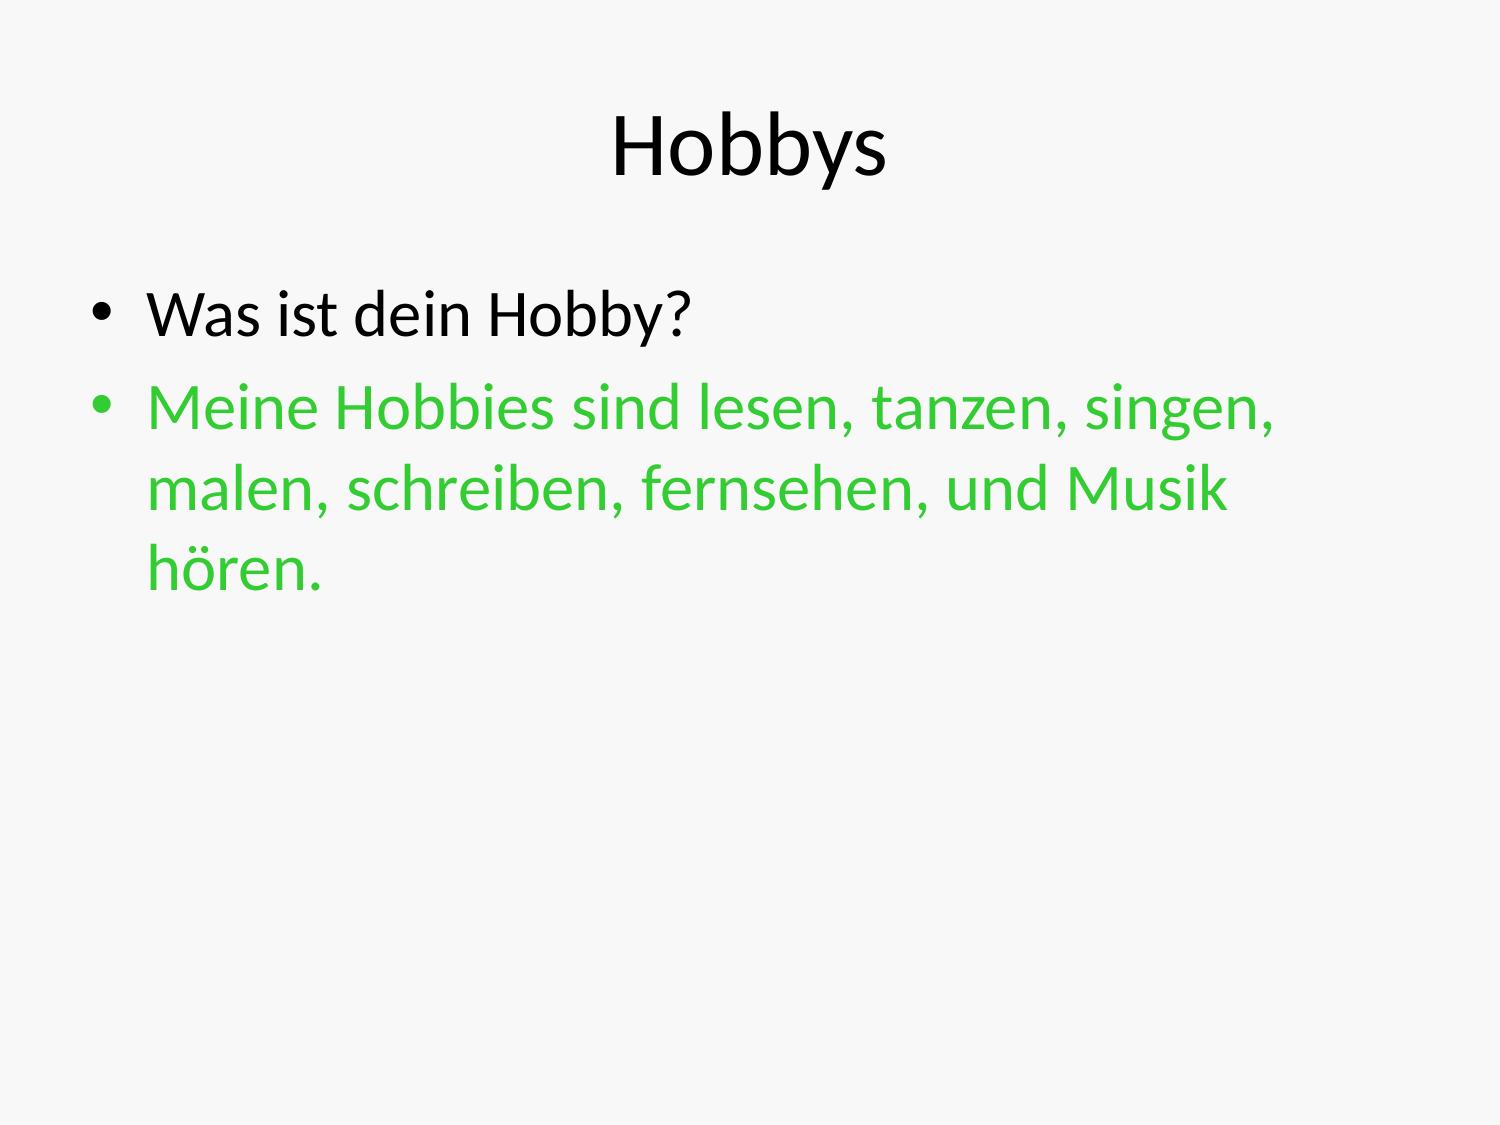

# Hobbys
Was ist dein Hobby?
Meine Hobbies sind lesen, tanzen, singen, malen, schreiben, fernsehen, und Musik hören.